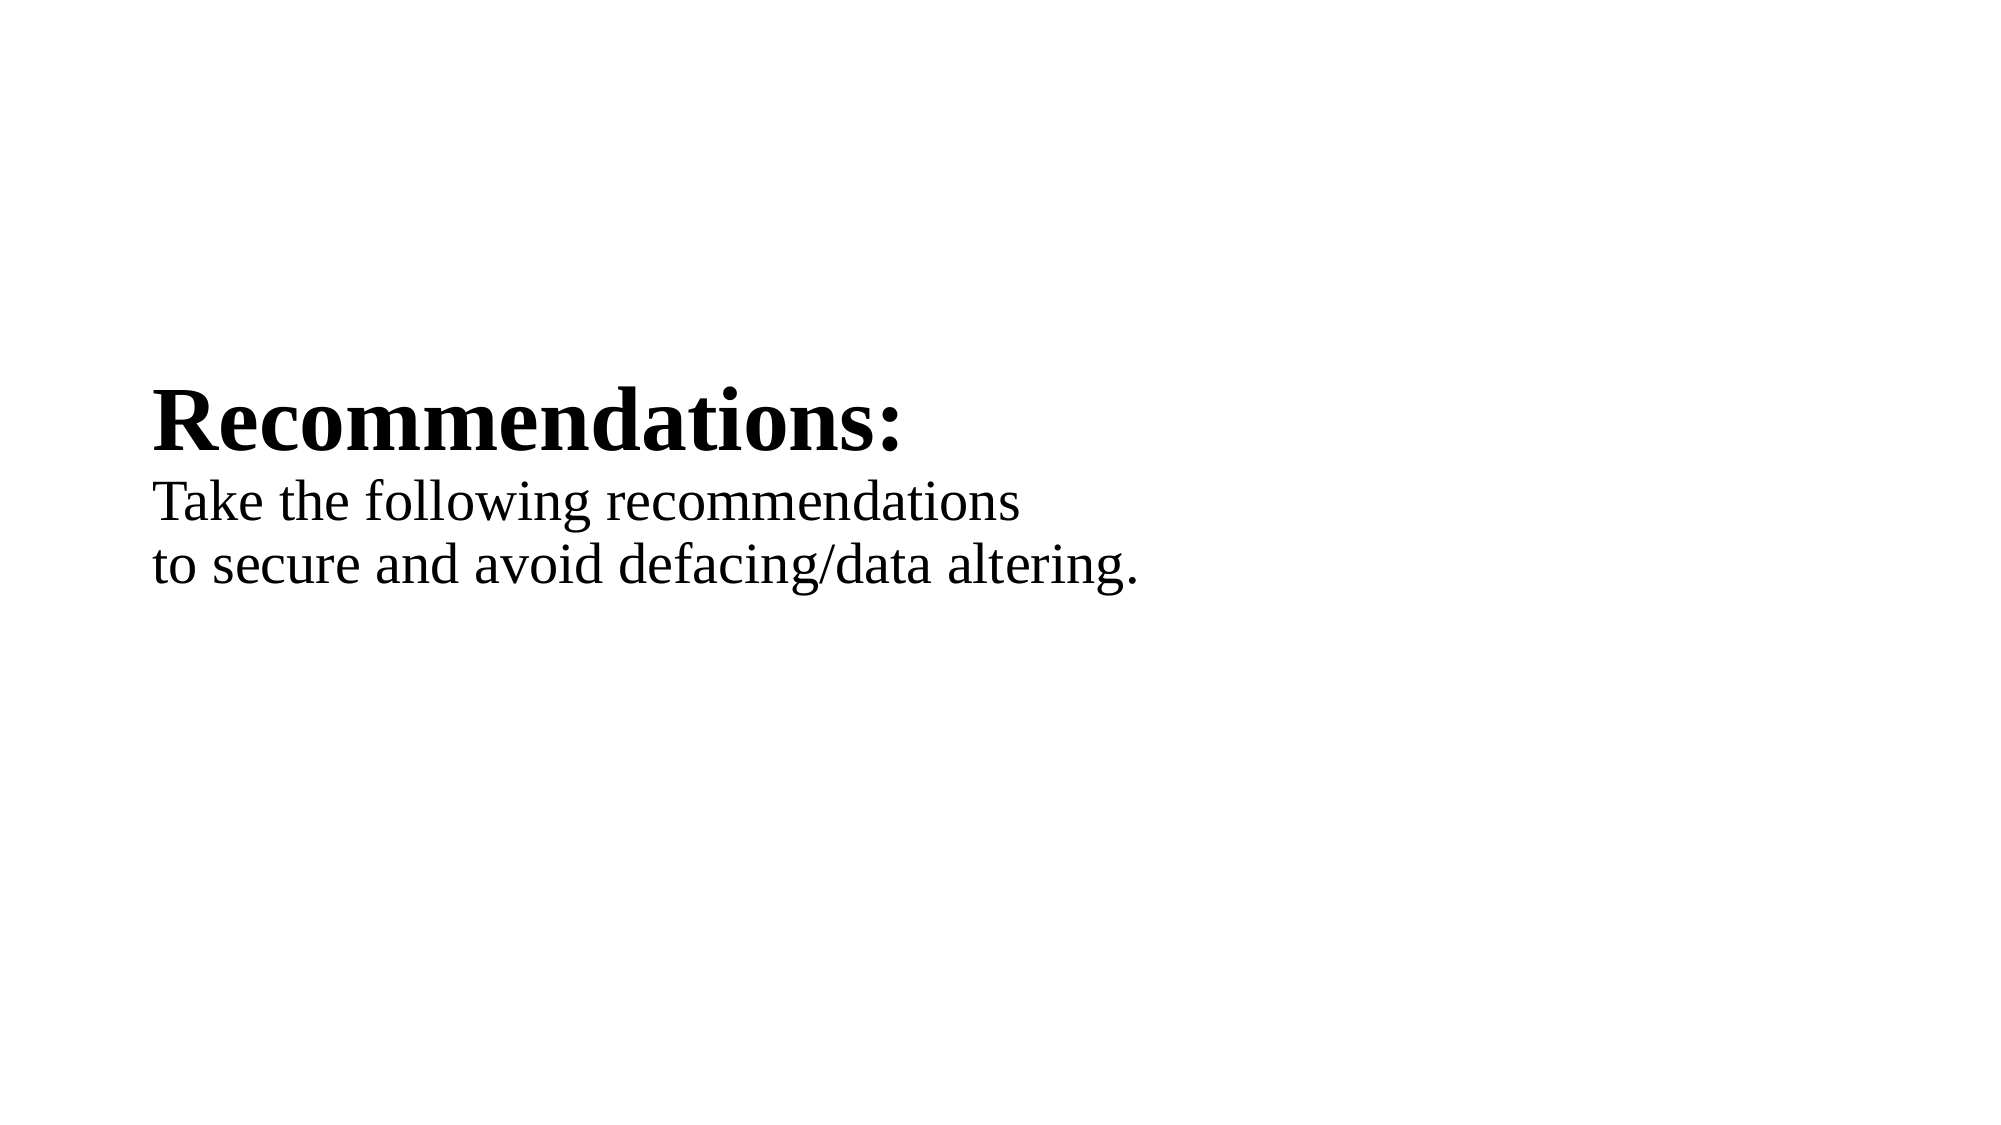

# Recommendations: Take the following recommendations to secure and avoid defacing/data altering.